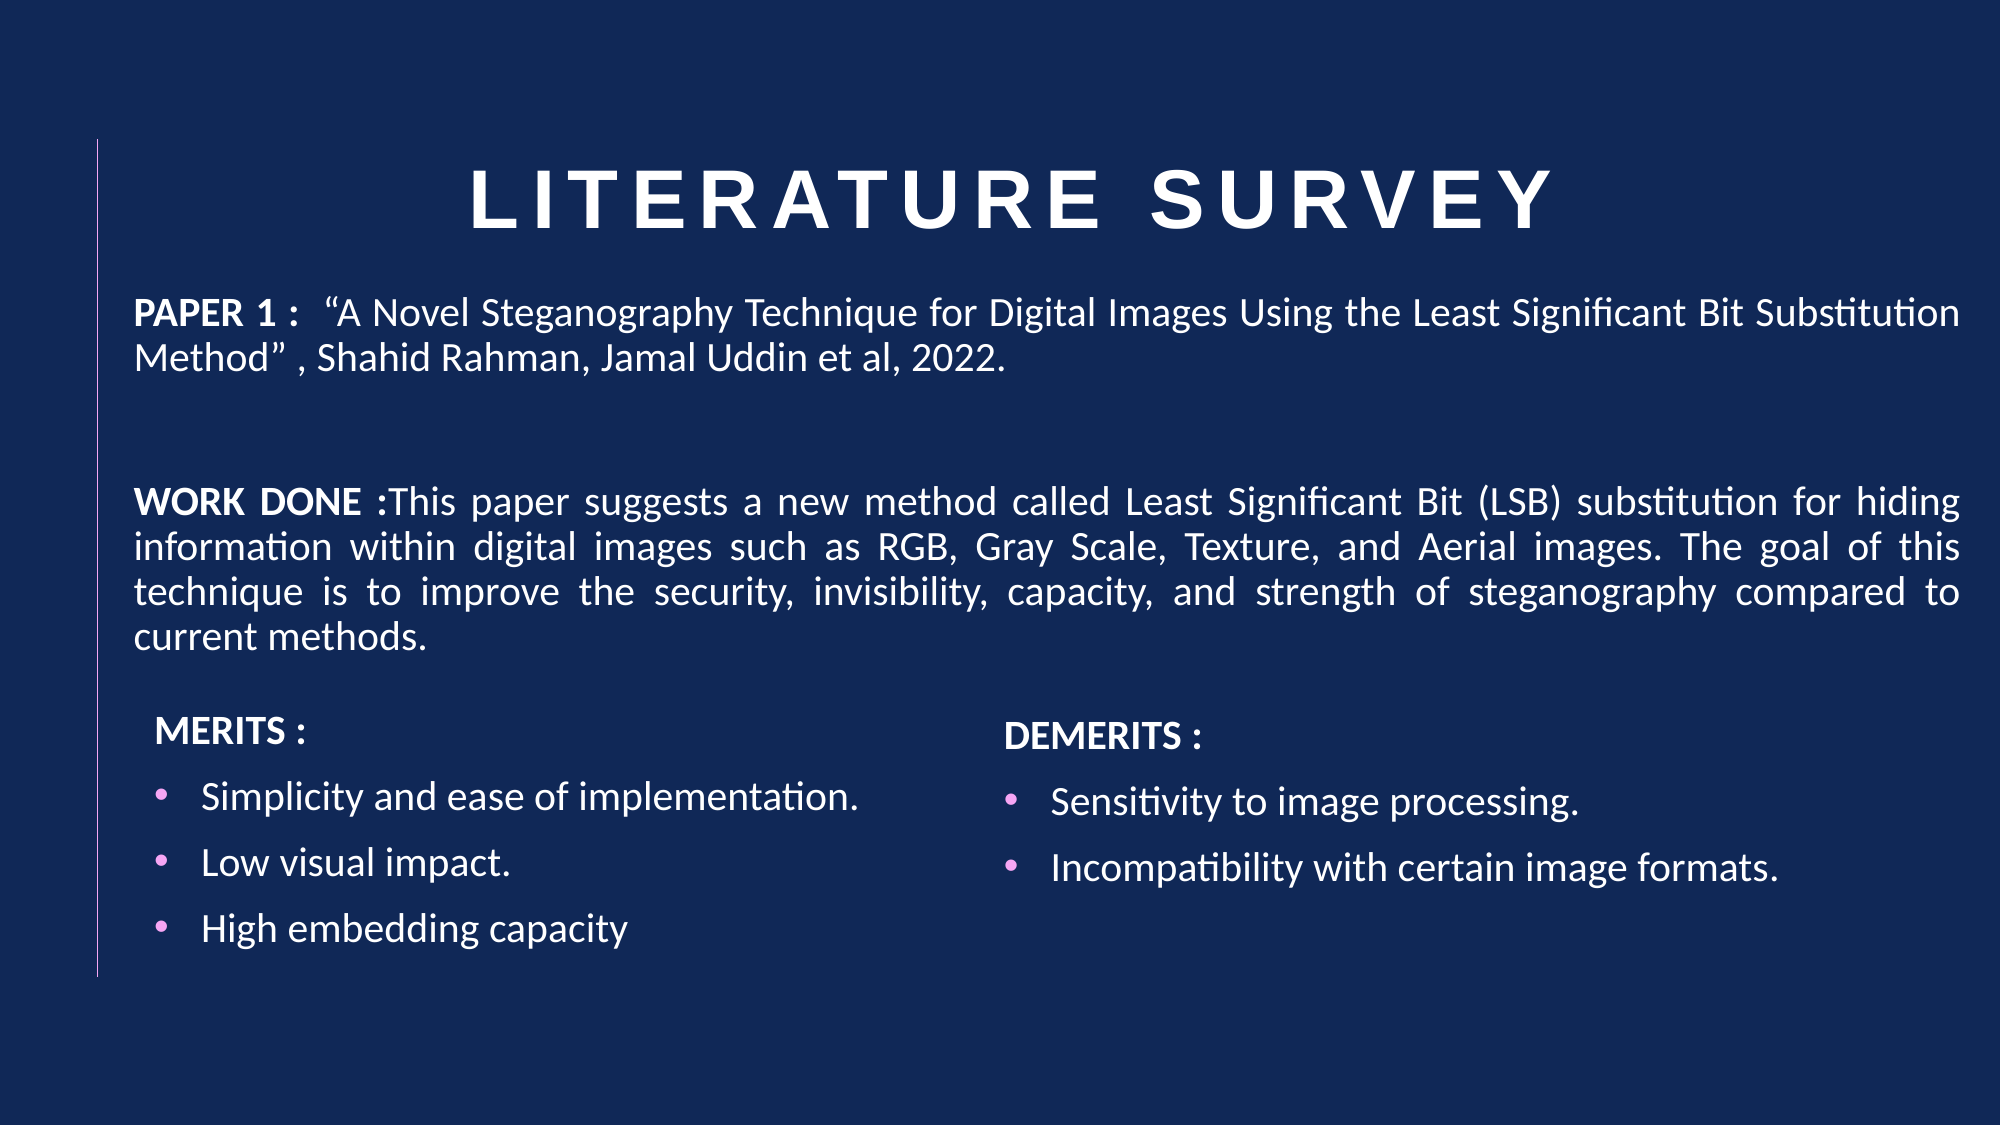

# Literature survey
PAPER 1 :  “A Novel Steganography Technique for Digital Images Using the Least Significant Bit Substitution Method” , Shahid Rahman, Jamal Uddin et al, 2022.
WORK DONE :This paper suggests a new method called Least Significant Bit (LSB) substitution for hiding information within digital images such as RGB, Gray Scale, Texture, and Aerial images. The goal of this technique is to improve the security, invisibility, capacity, and strength of steganography compared to current methods.
MERITS :
Simplicity and ease of implementation.
Low visual impact.
High embedding capacity

DEMERITS :
Sensitivity to image processing.
Incompatibility with certain image formats.